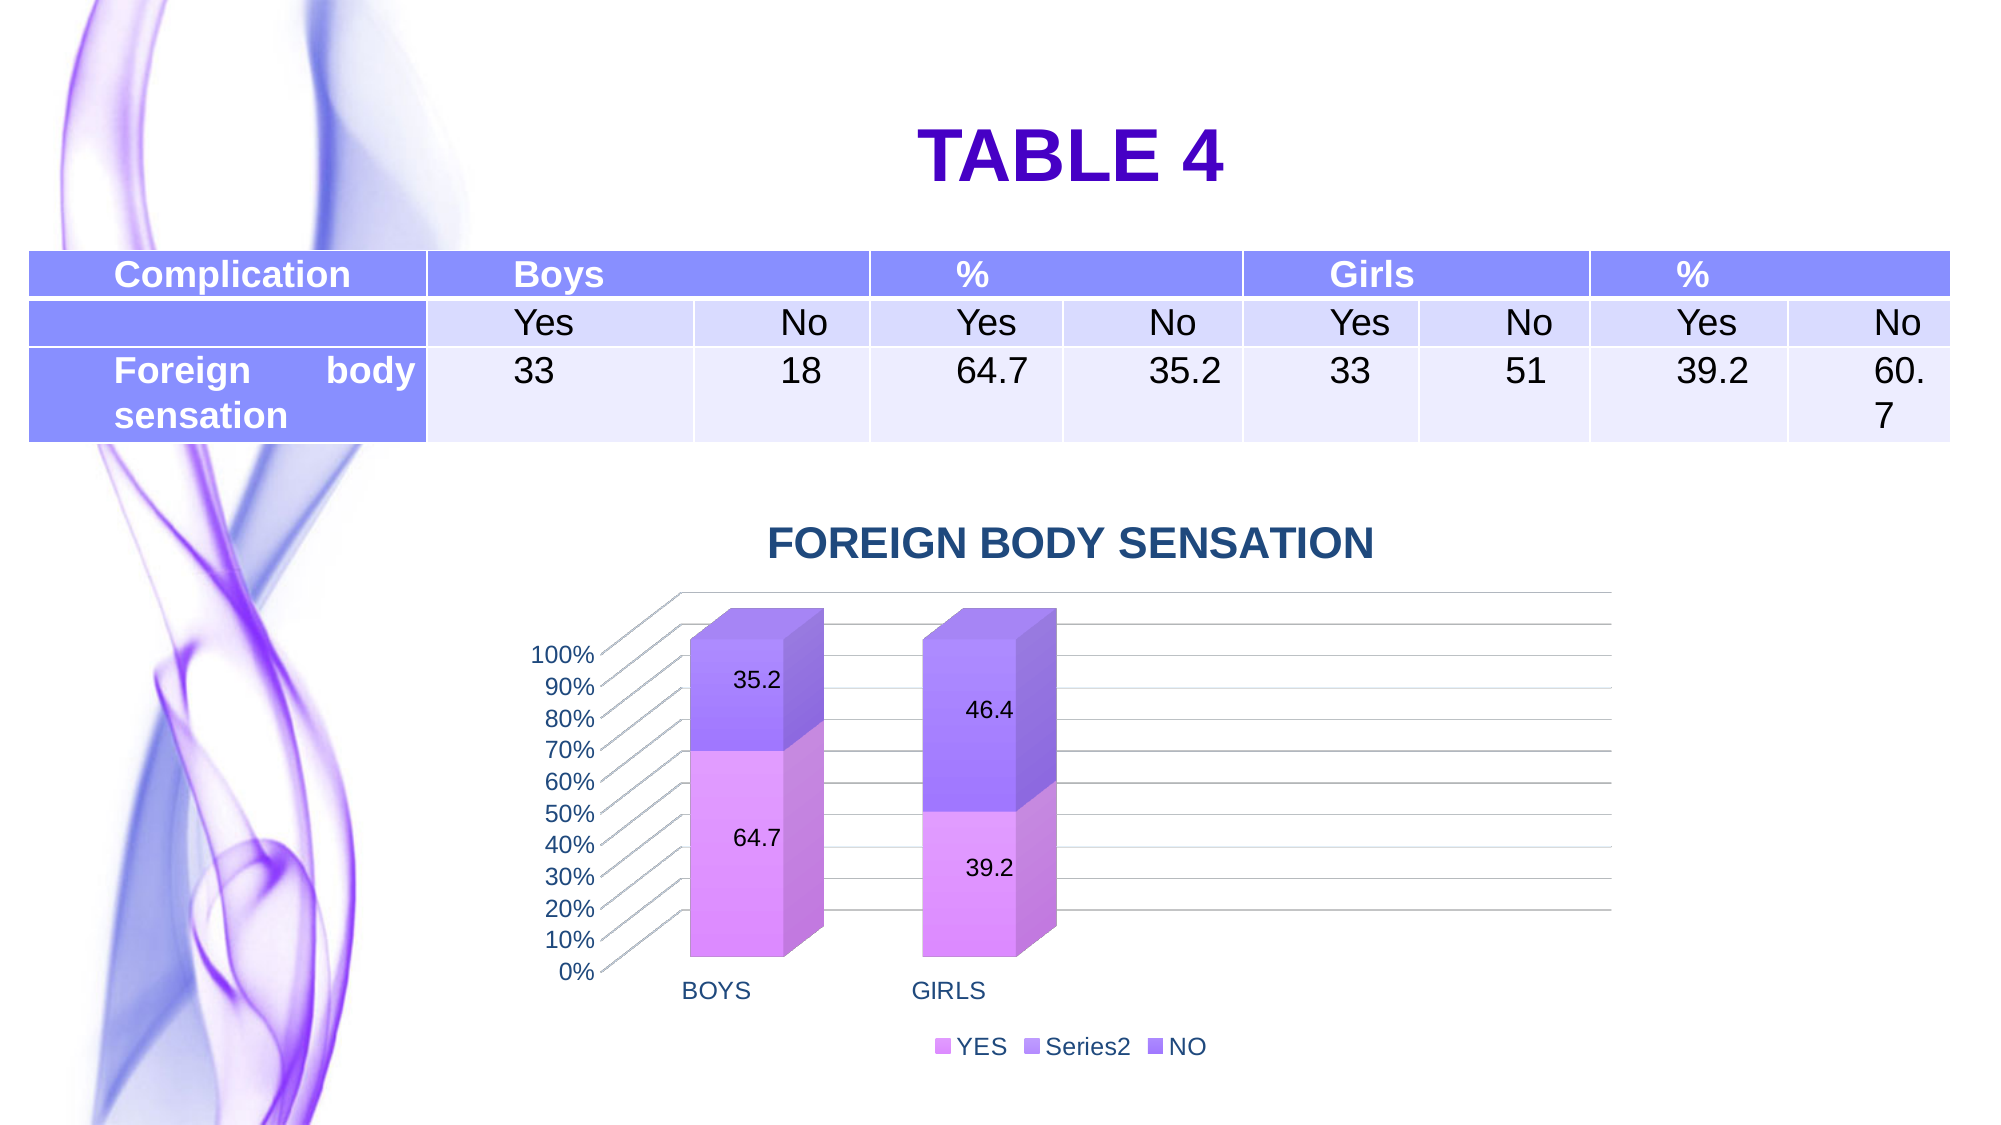

TABLE 4
| Complication | Boys |  | % |  | Girls |  | % |  |
| --- | --- | --- | --- | --- | --- | --- | --- | --- |
|  | Yes | No | Yes | No | Yes | No | Yes | No |
| Foreign body sensation | 33 | 18 | 64.7 | 35.2 | 33 | 51 | 39.2 | 60.7 |

[unsupported chart]